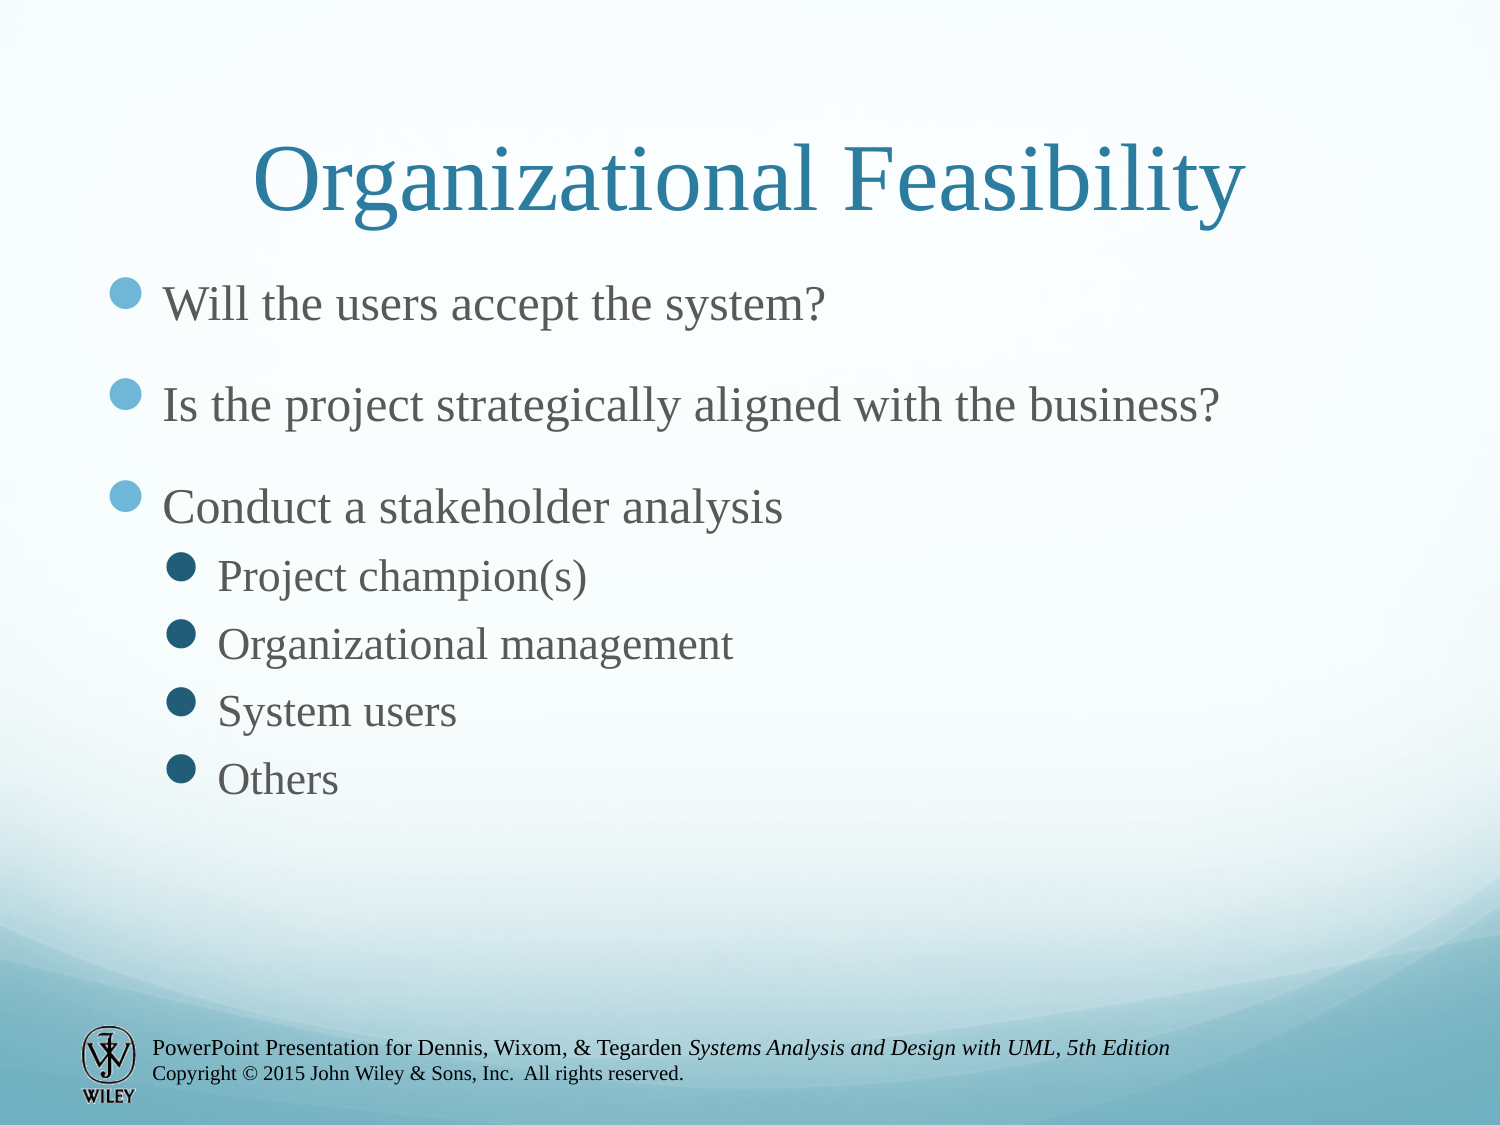

# Organizational Feasibility
Will the users accept the system?
Is the project strategically aligned with the business?
Conduct a stakeholder analysis
Project champion(s)
Organizational management
System users
Others